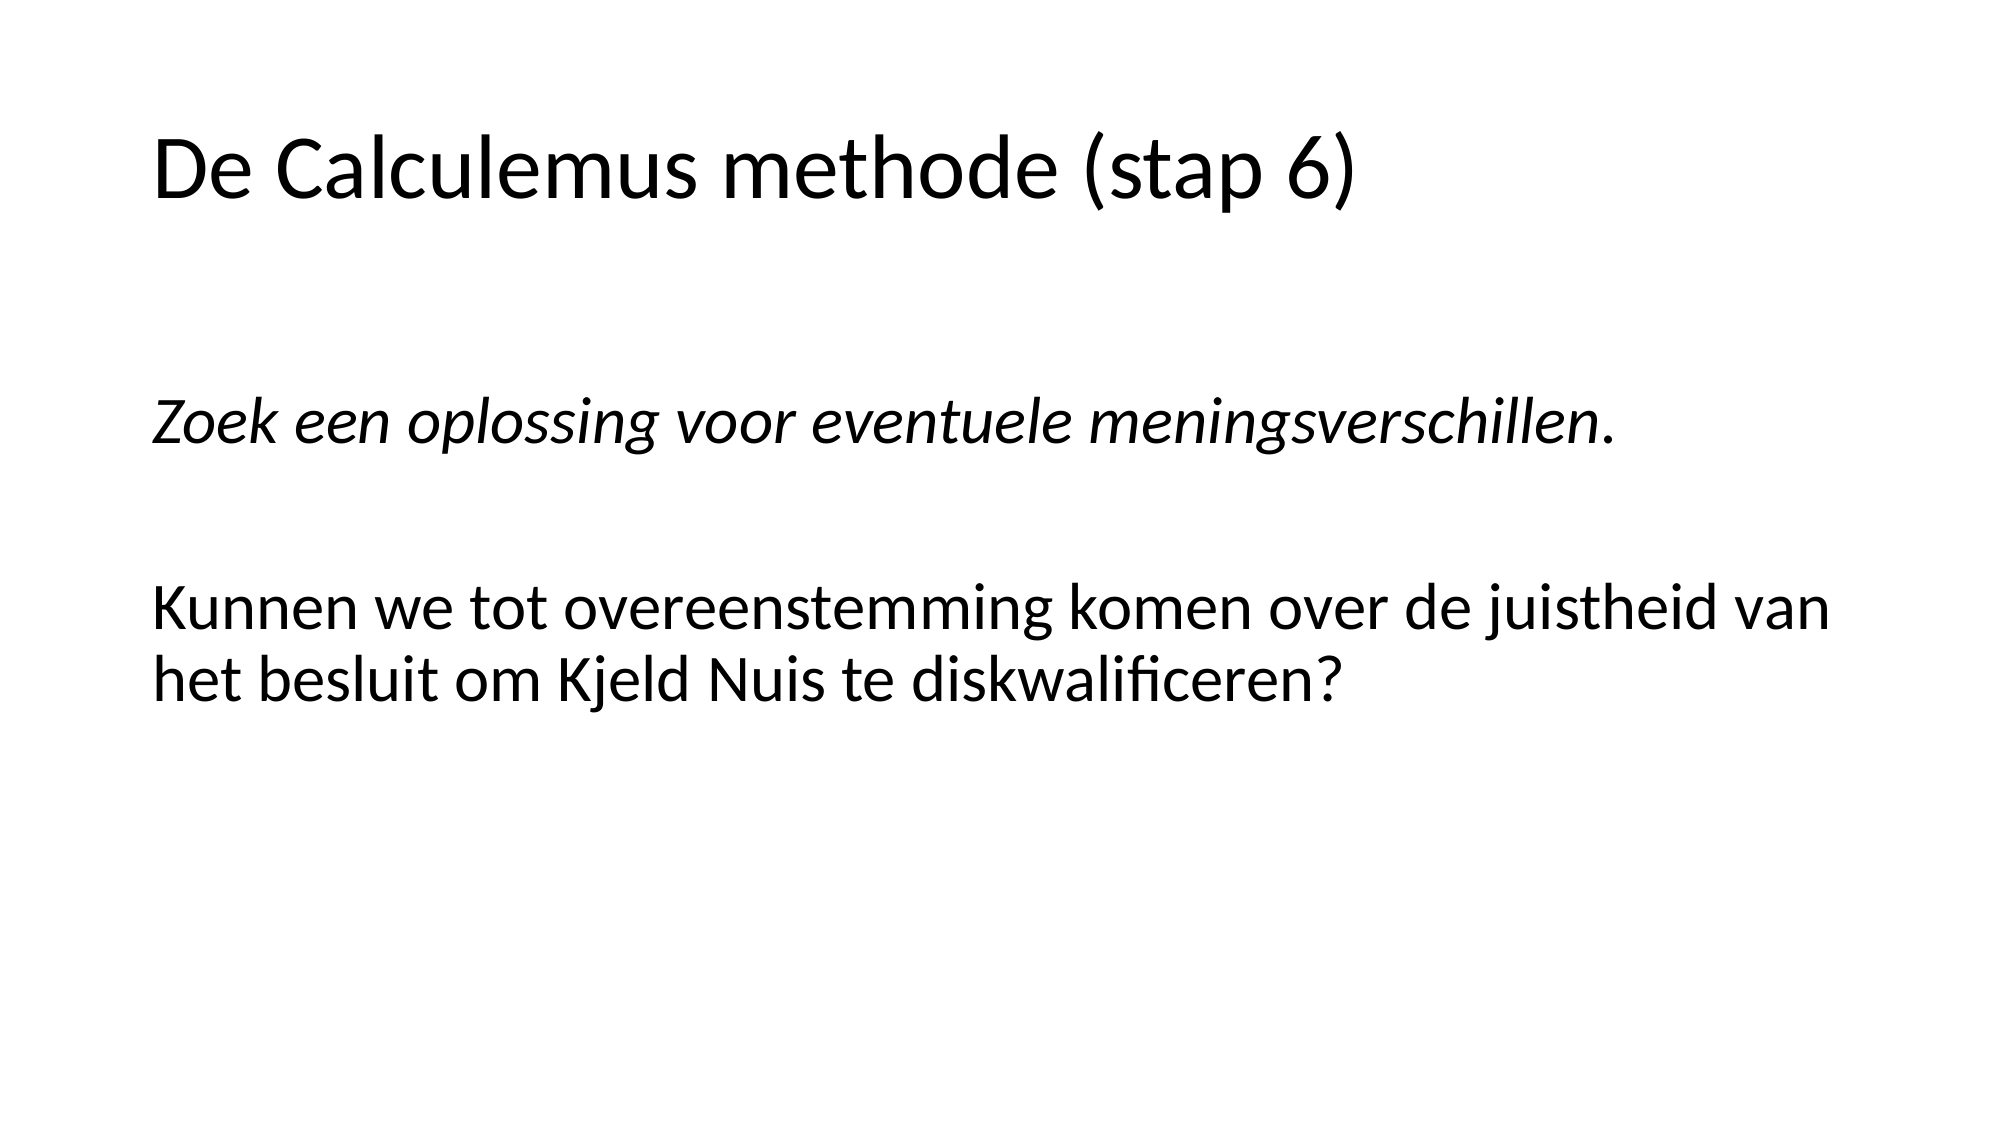

# De Calculemus methode (stap 6)

Zoek een oplossing voor eventuele meningsverschillen.

Kunnen we tot overeenstemming komen over de juistheid van het besluit om Kjeld Nuis te diskwalificeren?